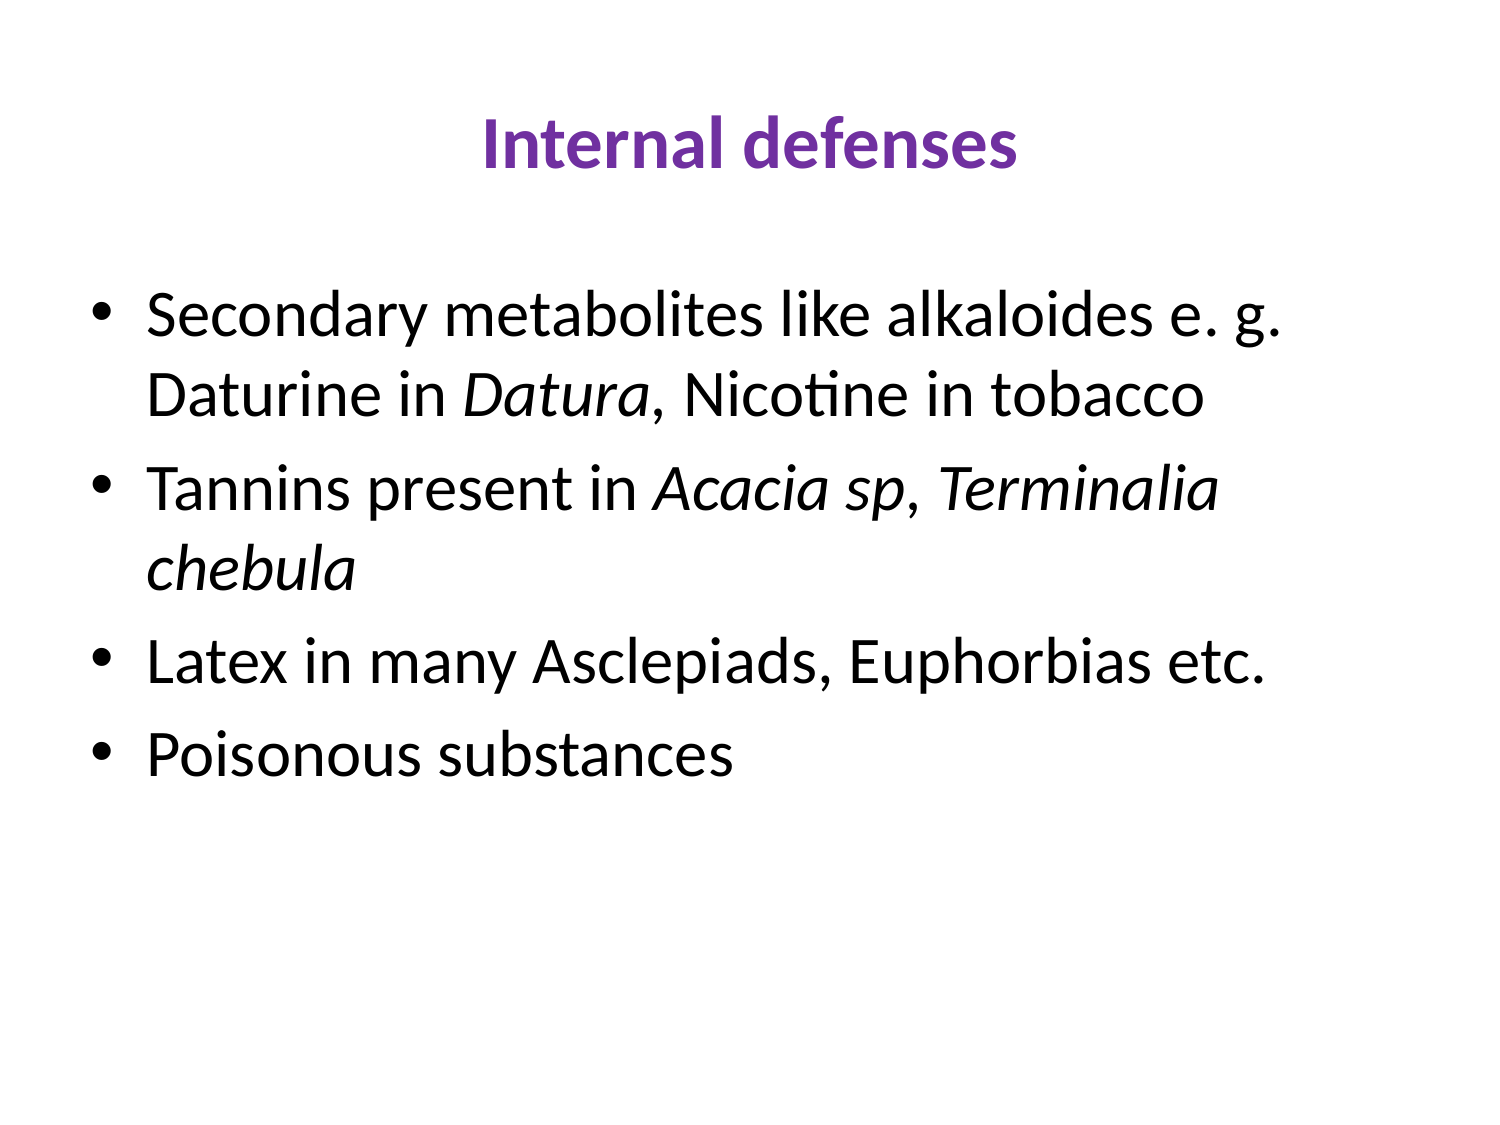

# Internal defenses
Secondary metabolites like alkaloides e. g. Daturine in Datura, Nicotine in tobacco
Tannins present in Acacia sp, Terminalia chebula
Latex in many Asclepiads, Euphorbias etc.
Poisonous substances